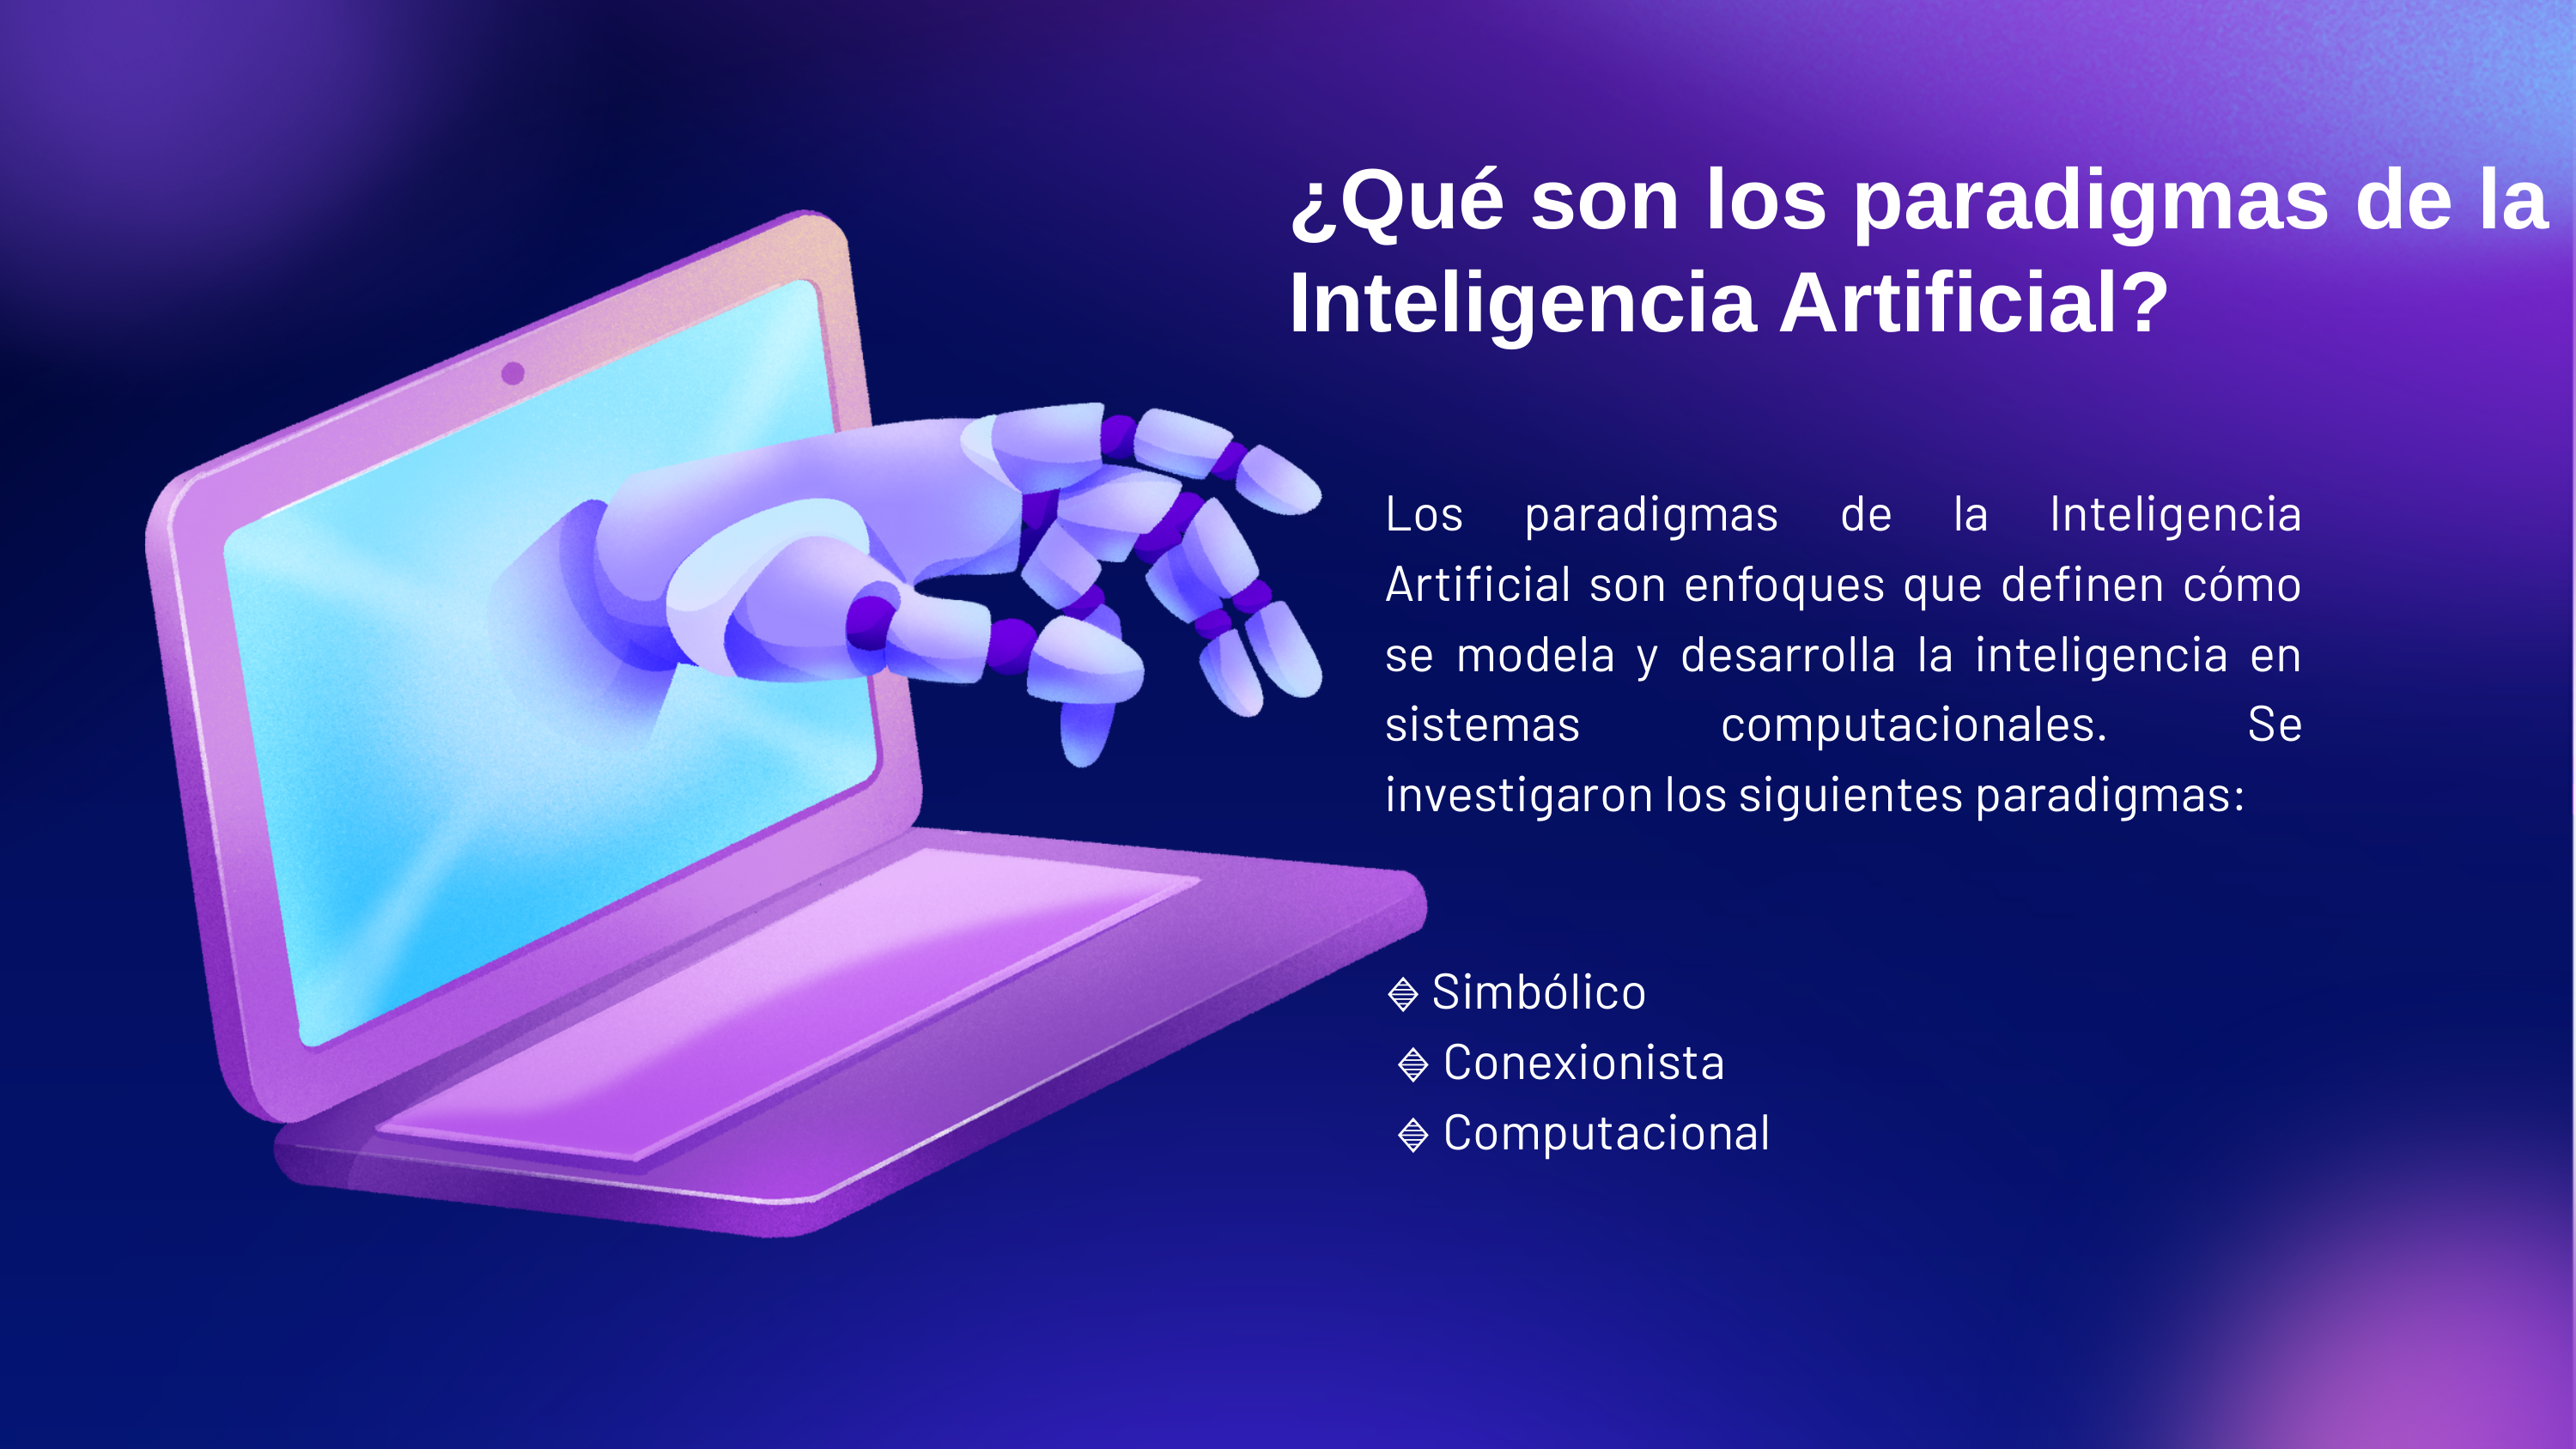

¿Qué son los paradigmas de la Inteligencia Artificial?

Los paradigmas de la Inteligencia Artificial son enfoques que definen cómo se modela y desarrolla la inteligencia en sistemas computacionales. Se investigaron los siguientes paradigmas:

🔹 Simbólico
 🔹 Conexionista
 🔹 Computacional